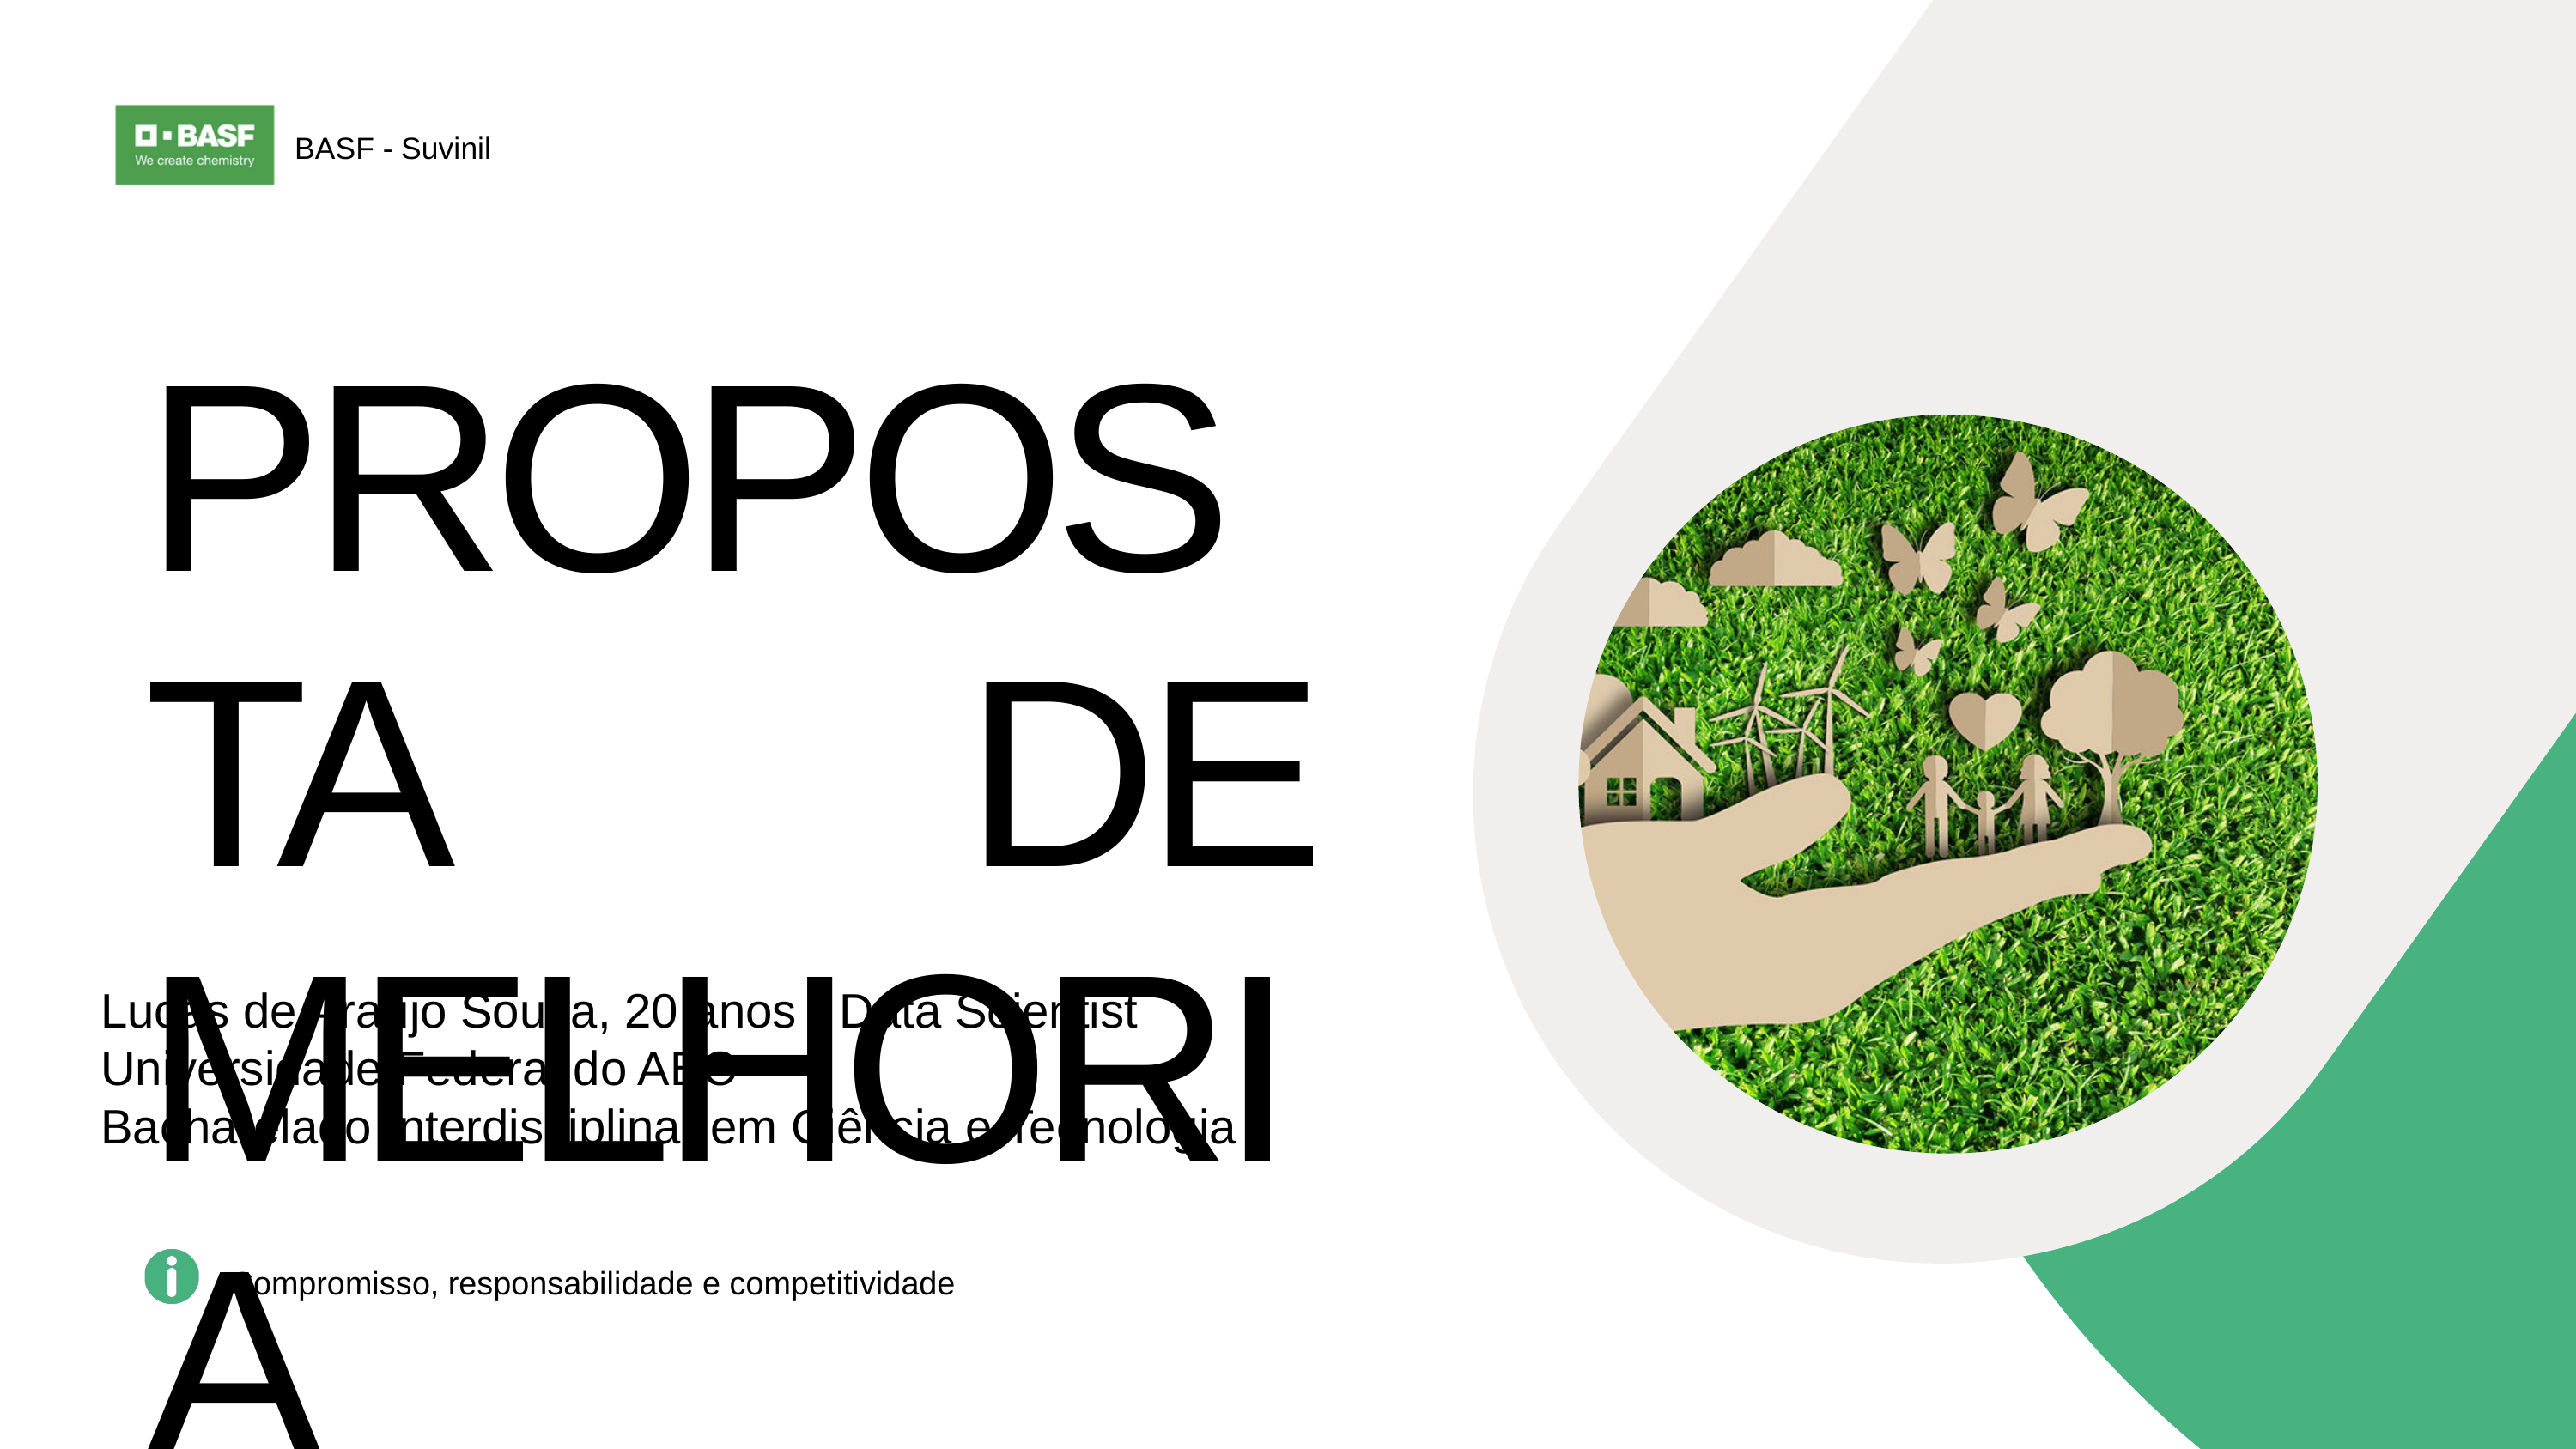

BASF - Suvinil
PROPOSTA DE MELHORIA

Lucas de Araujo Souza, 20 anos - Data Scientist
Universidade Federal do ABC
Bacharelado Interdisciplinar em Ciência e Tecnologia

Compromisso, responsabilidade e competitividade